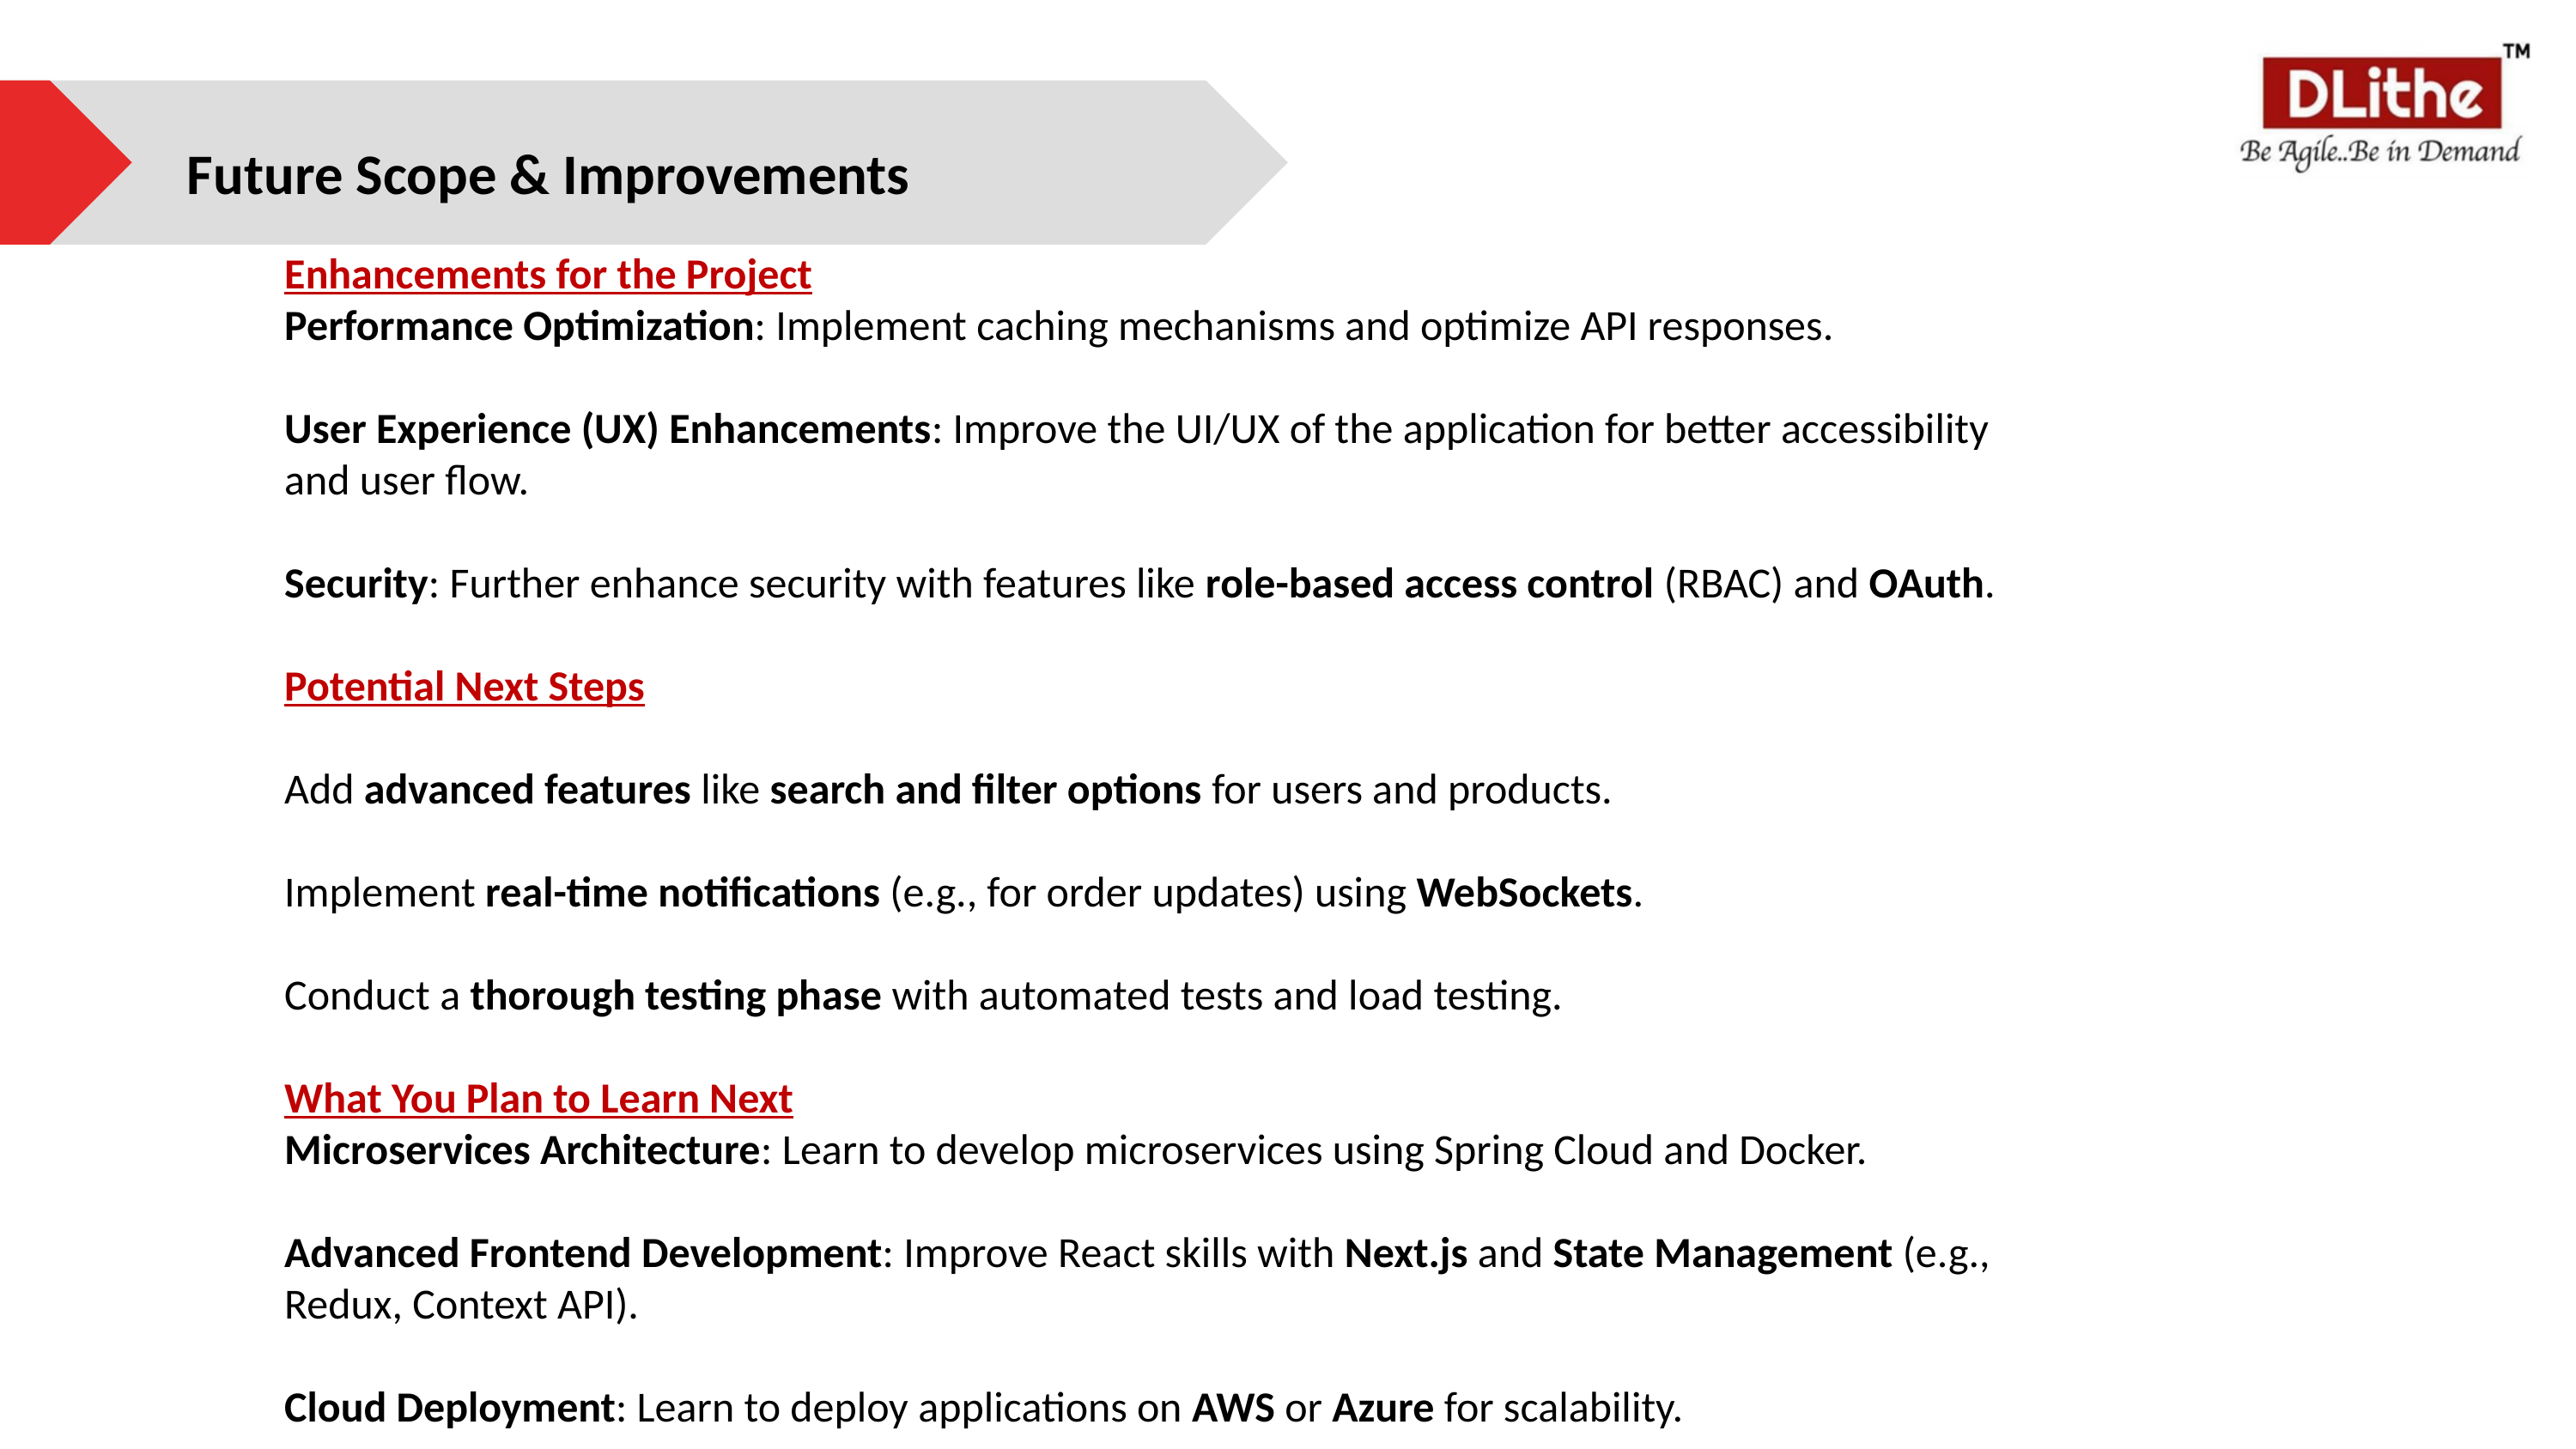

Future Scope & Improvements
Enhancements for the Project
Performance Optimization: Implement caching mechanisms and optimize API responses.

User Experience (UX) Enhancements: Improve the UI/UX of the application for better accessibility and user flow.

Security: Further enhance security with features like role-based access control (RBAC) and OAuth.

Potential Next Steps

Add advanced features like search and filter options for users and products.

Implement real-time notifications (e.g., for order updates) using WebSockets.

Conduct a thorough testing phase with automated tests and load testing.

What You Plan to Learn Next
Microservices Architecture: Learn to develop microservices using Spring Cloud and Docker.

Advanced Frontend Development: Improve React skills with Next.js and State Management (e.g., Redux, Context API).

Cloud Deployment: Learn to deploy applications on AWS or Azure for scalability.